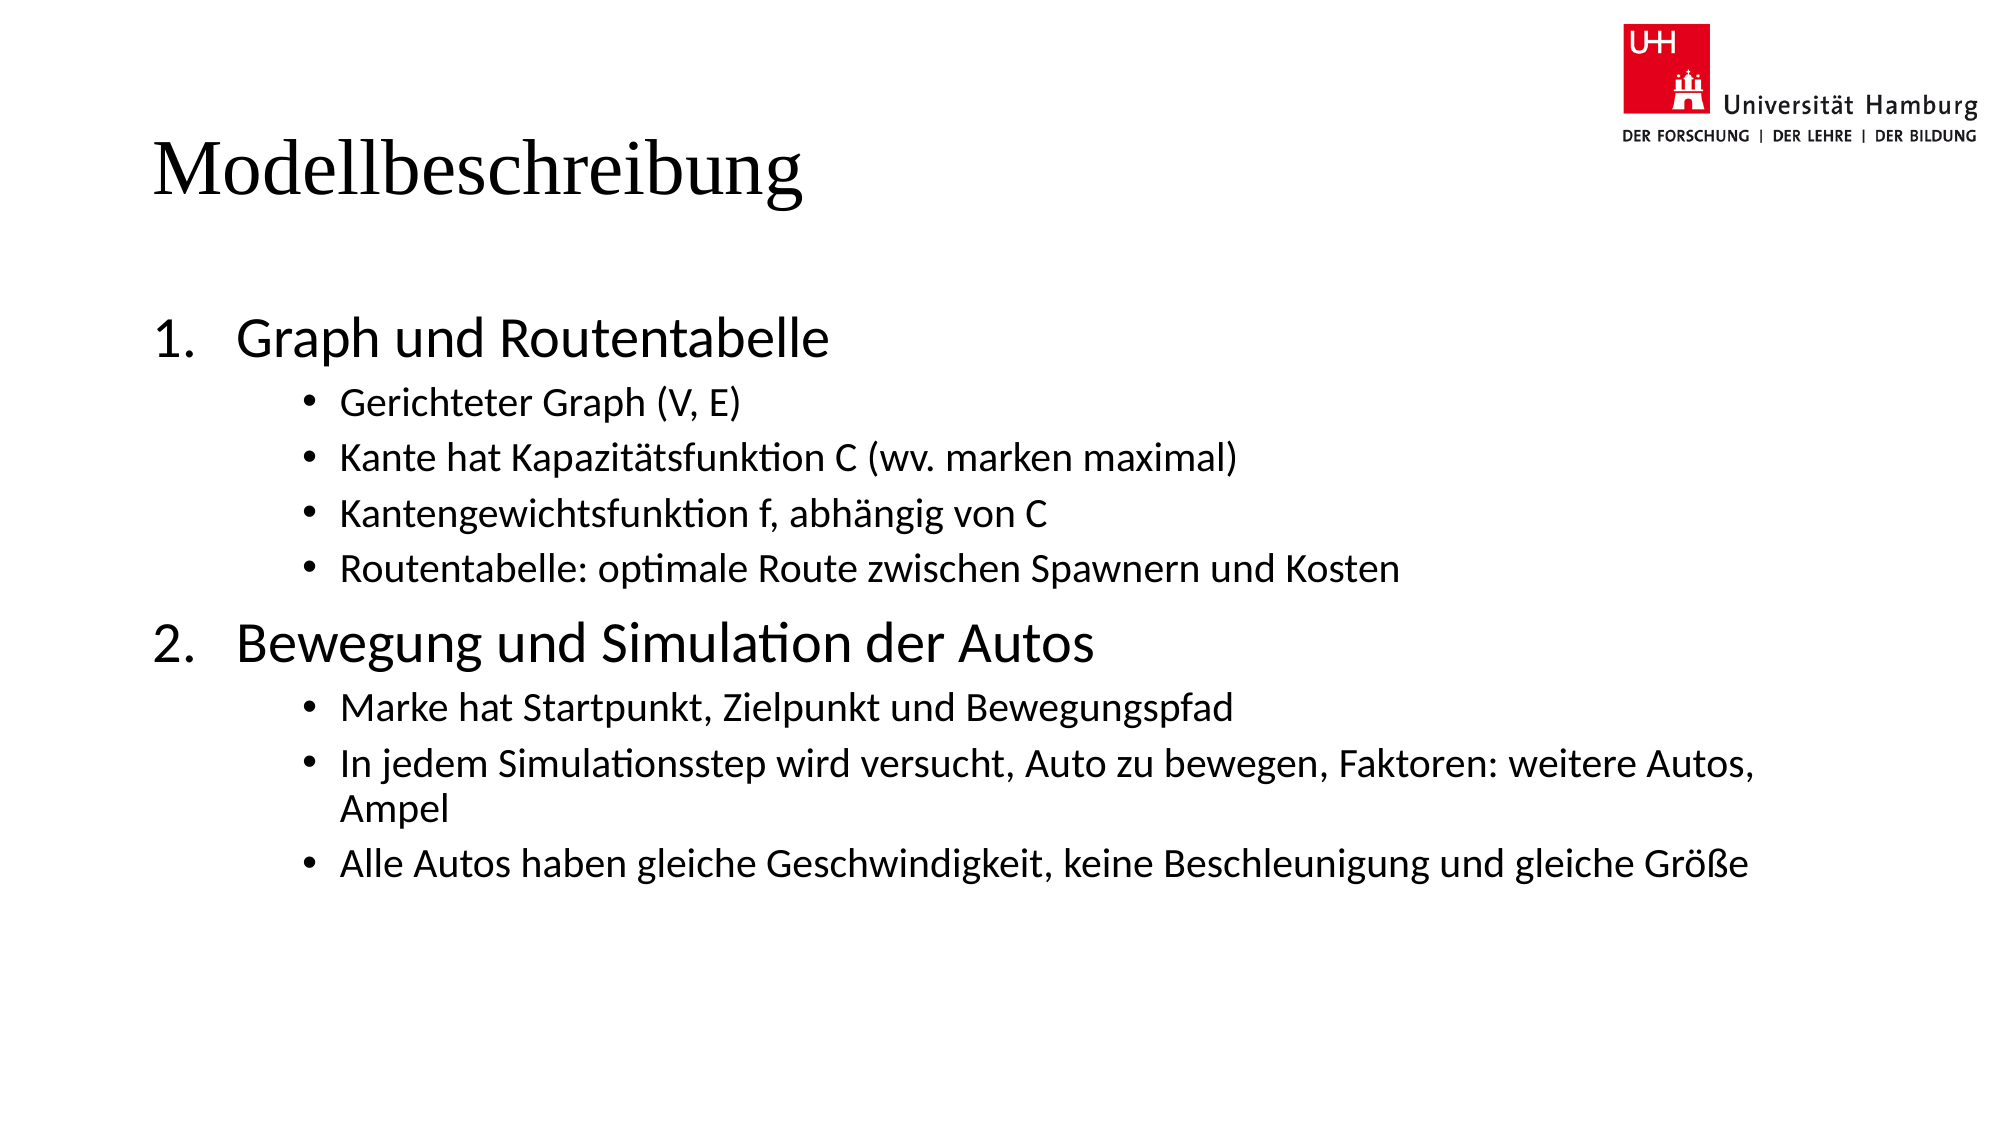

# Modellbeschreibung
Graph und Routentabelle
Gerichteter Graph (V, E)
Kante hat Kapazitätsfunktion C (wv. marken maximal)
Kantengewichtsfunktion f, abhängig von C
Routentabelle: optimale Route zwischen Spawnern und Kosten
Bewegung und Simulation der Autos
Marke hat Startpunkt, Zielpunkt und Bewegungspfad
In jedem Simulationsstep wird versucht, Auto zu bewegen, Faktoren: weitere Autos, Ampel
Alle Autos haben gleiche Geschwindigkeit, keine Beschleunigung und gleiche Größe